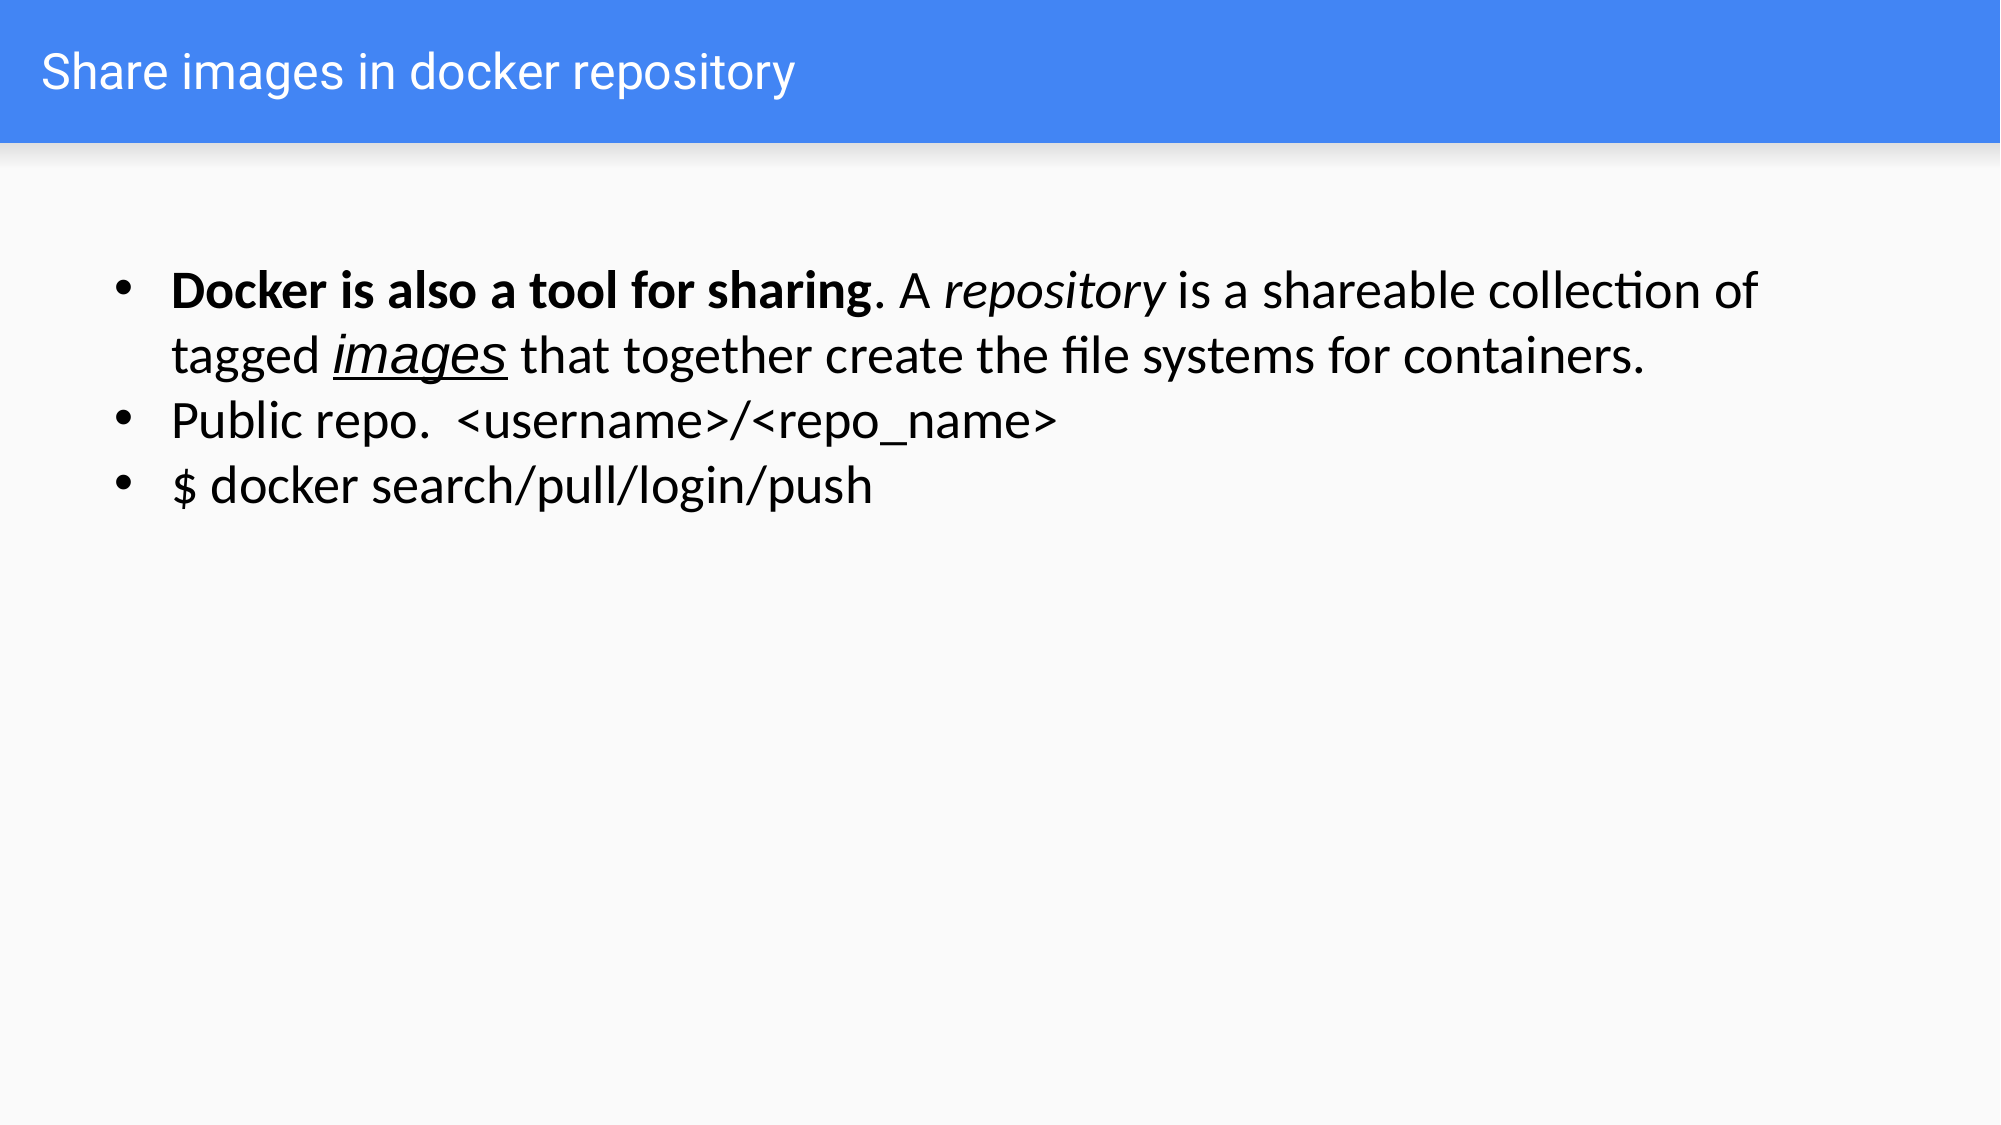

# Share images in docker repository
Docker is also a tool for sharing. A repository is a shareable collection of tagged images that together create the file systems for containers.
Public repo.  <username>/<repo_name>
$ docker search/pull/login/push